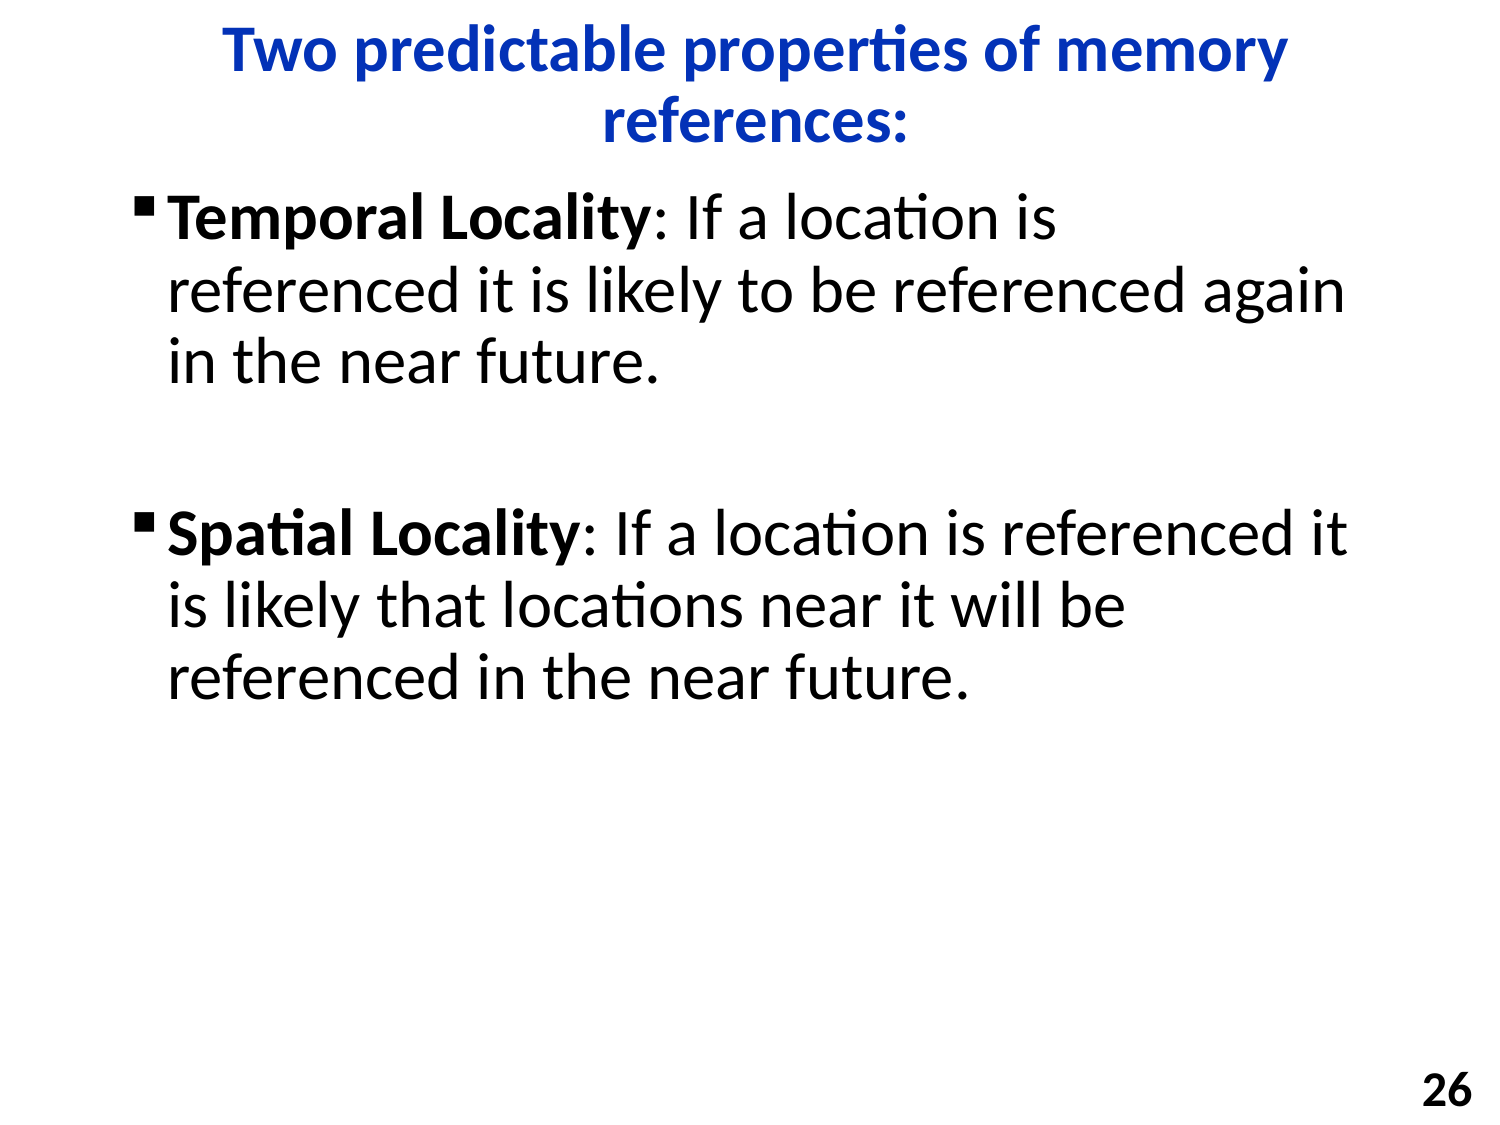

# Two predictable properties of memory references:
Temporal Locality: If a location is referenced it is likely to be referenced again in the near future.
Spatial Locality: If a location is referenced it is likely that locations near it will be referenced in the near future.

26